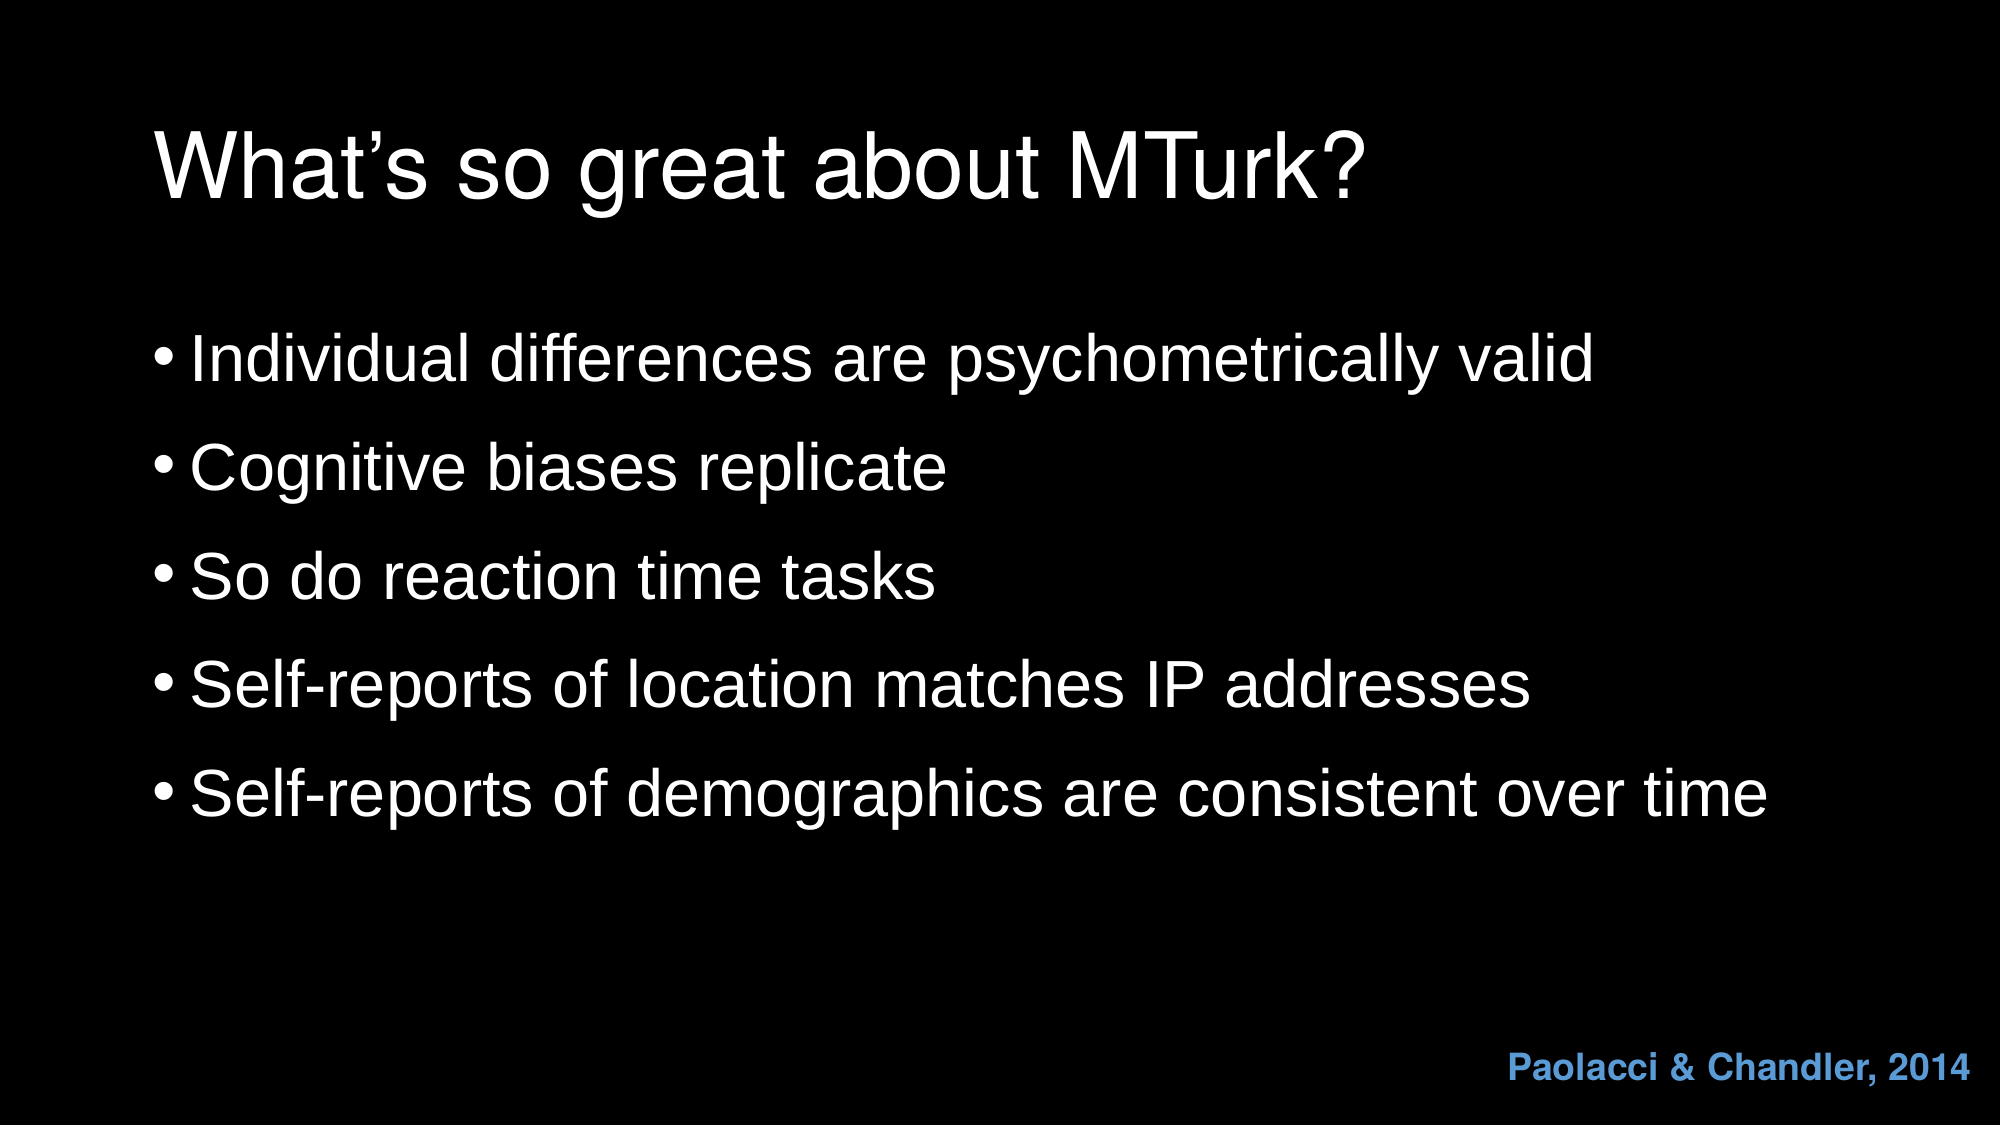

# What’s so great about MTurk?
Individual differences are psychometrically valid
Cognitive biases replicate
So do reaction time tasks
Self-reports of location matches IP addresses
Self-reports of demographics are consistent over time
Paolacci & Chandler, 2014